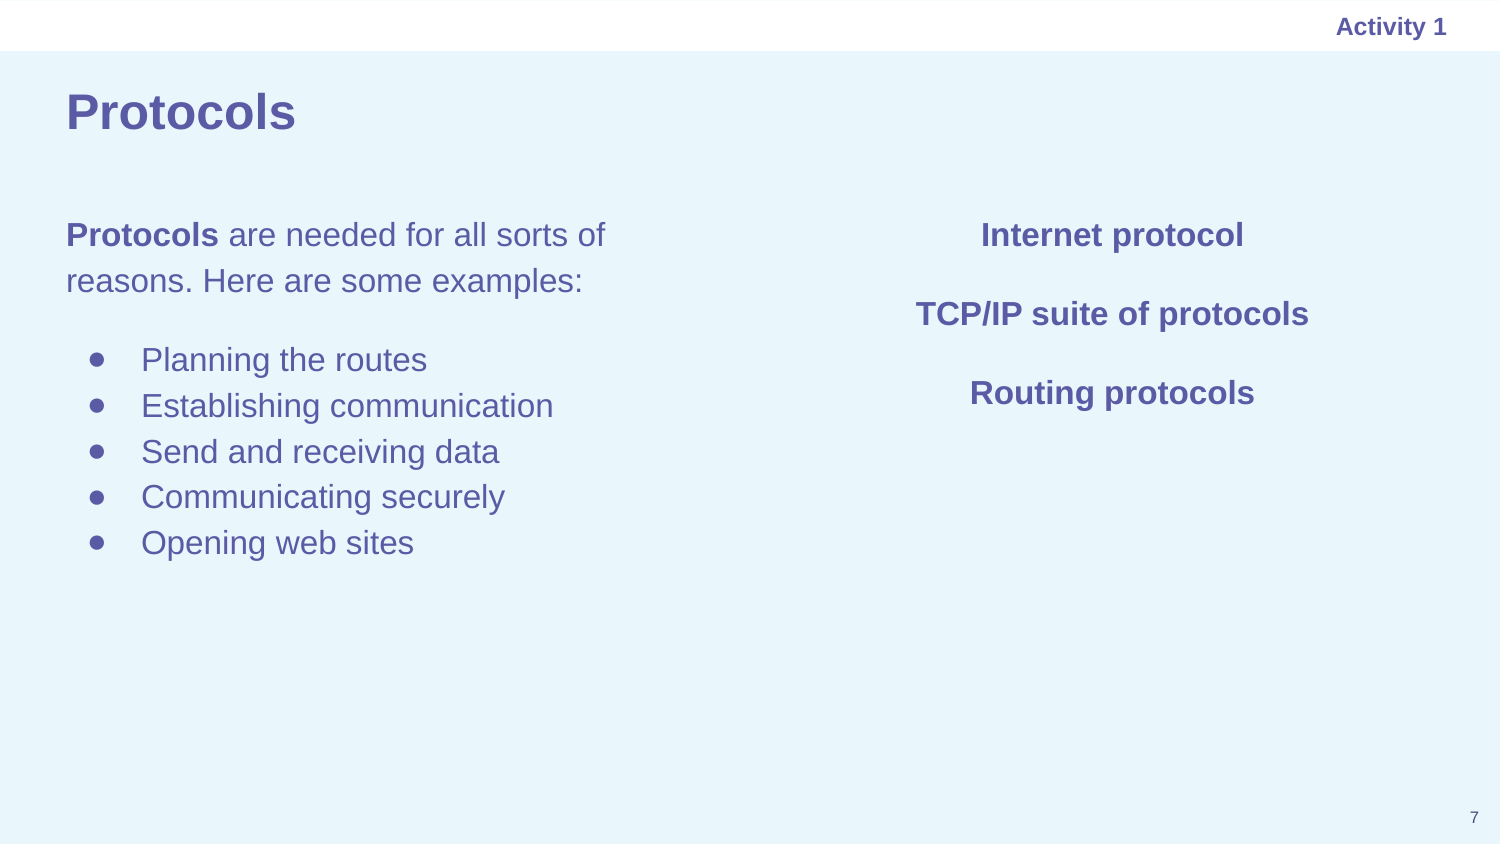

Activity 1
# Protocols
Internet protocol
TCP/IP suite of protocols
Routing protocols
Protocols are needed for all sorts of reasons. Here are some examples:
Planning the routes
Establishing communication
Send and receiving data
Communicating securely
Opening web sites
7